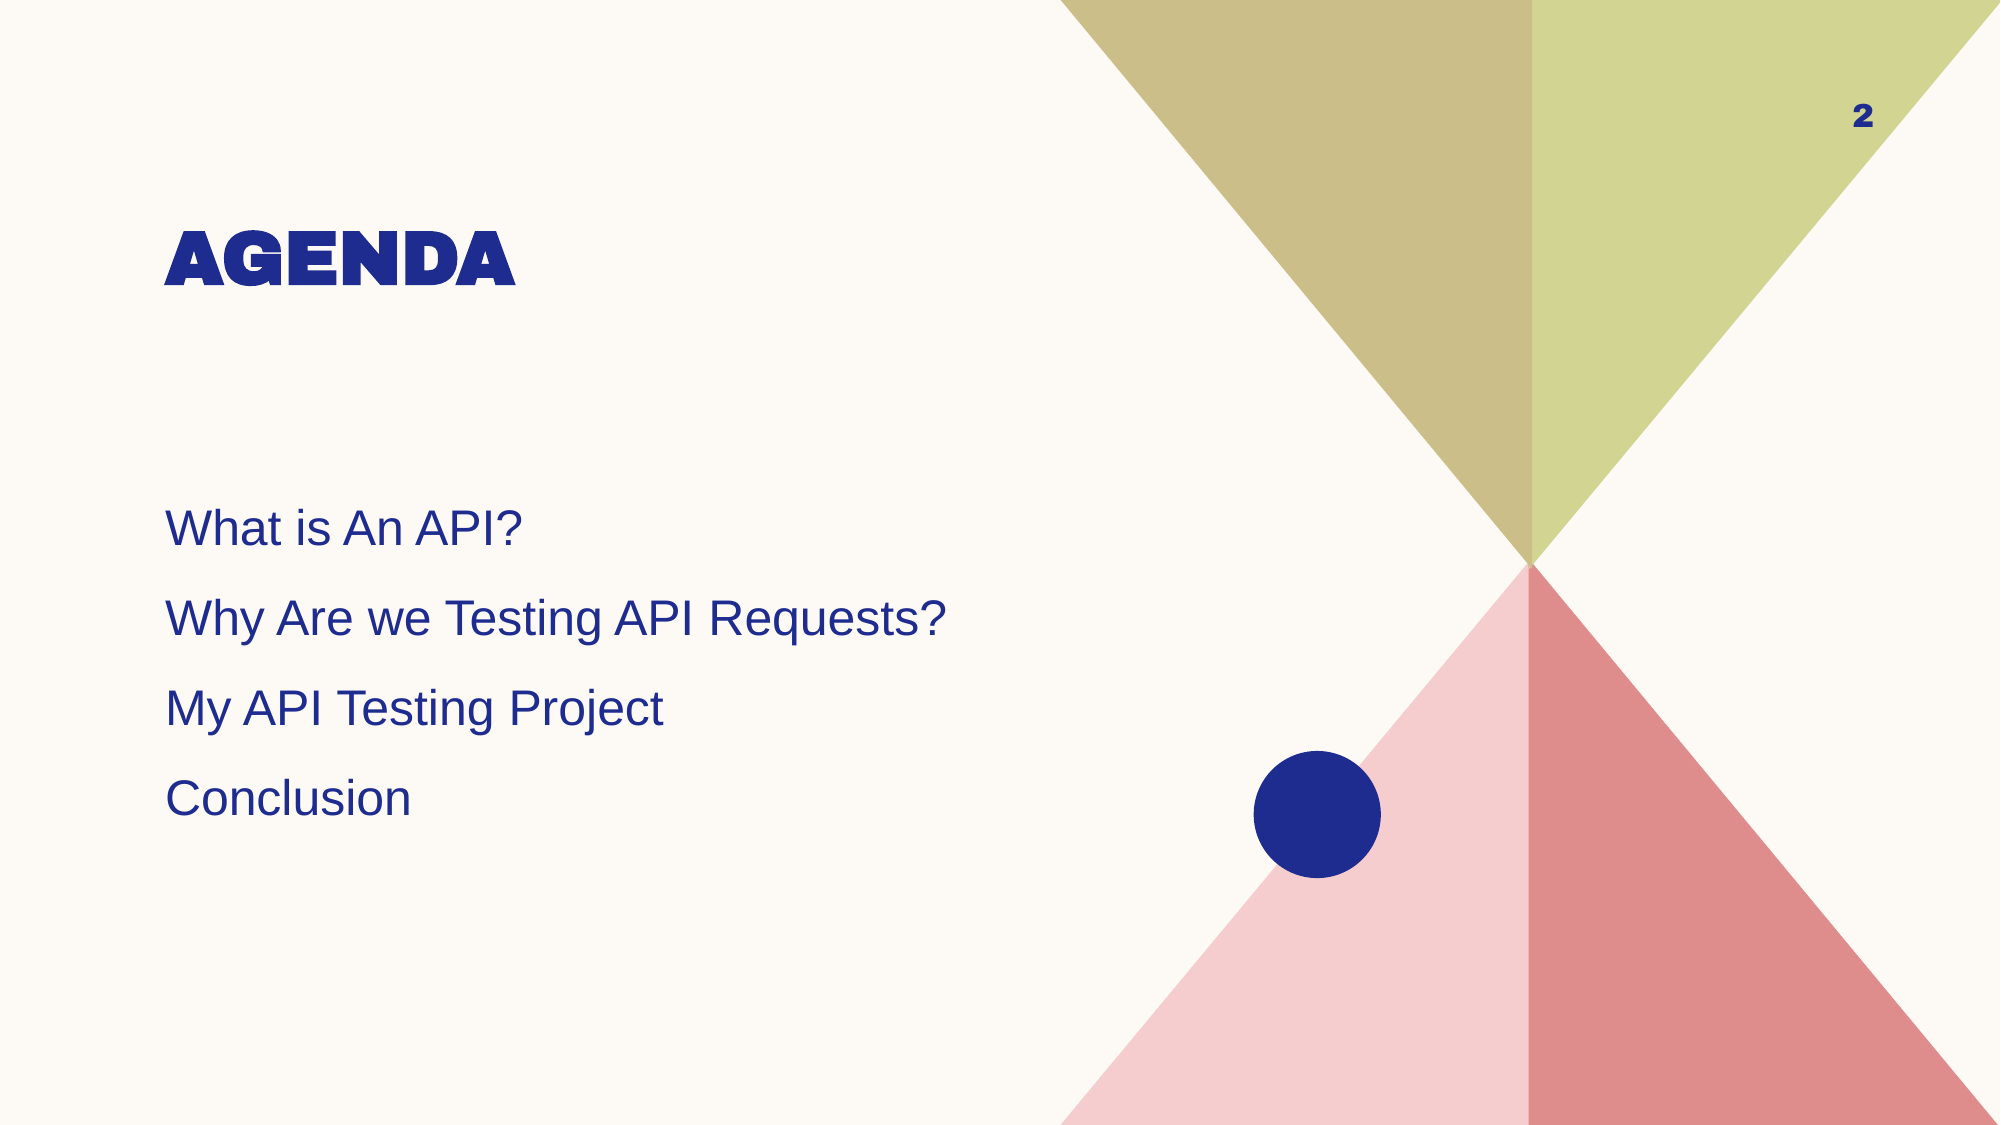

# agenda
2
What is An API?
Why Are we Testing API Requests?
My API Testing Project
Conclusion